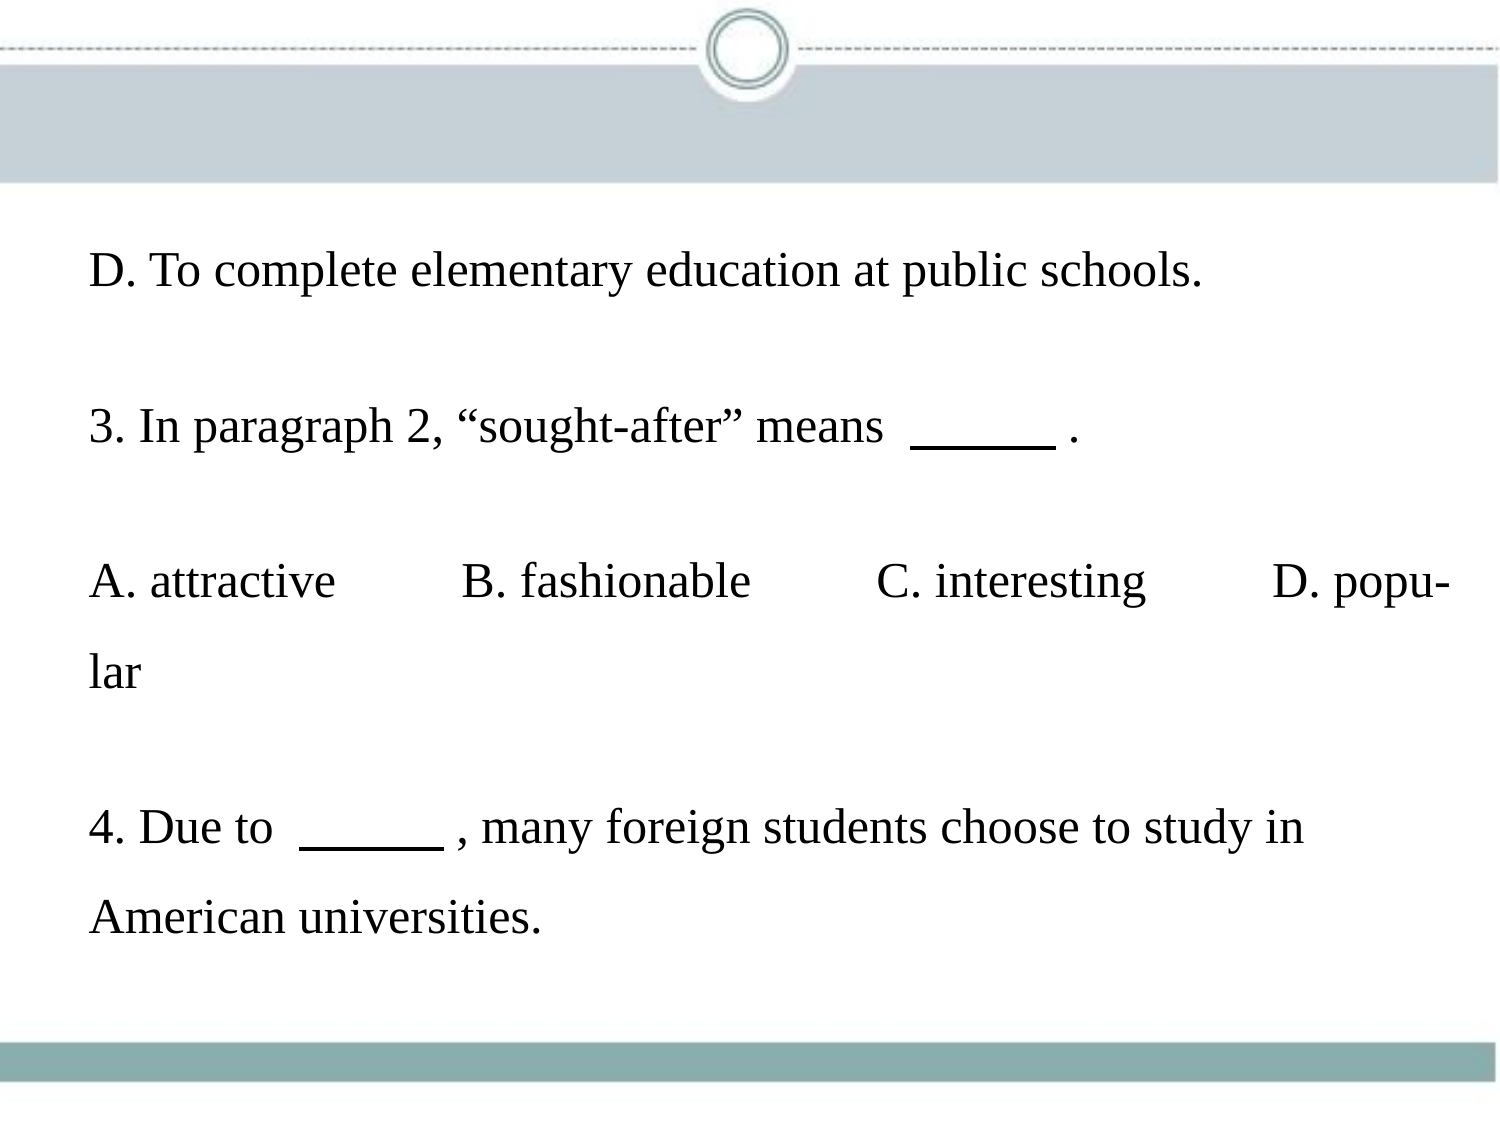

D. To complete elementary education at public schools.
3. In paragraph 2, “sought-after” means 　　    .
A. attractive　　B. fashionable　　C. interesting　　D. popu-
lar
4. Due to 　　    , many foreign students choose to study in
American universities.